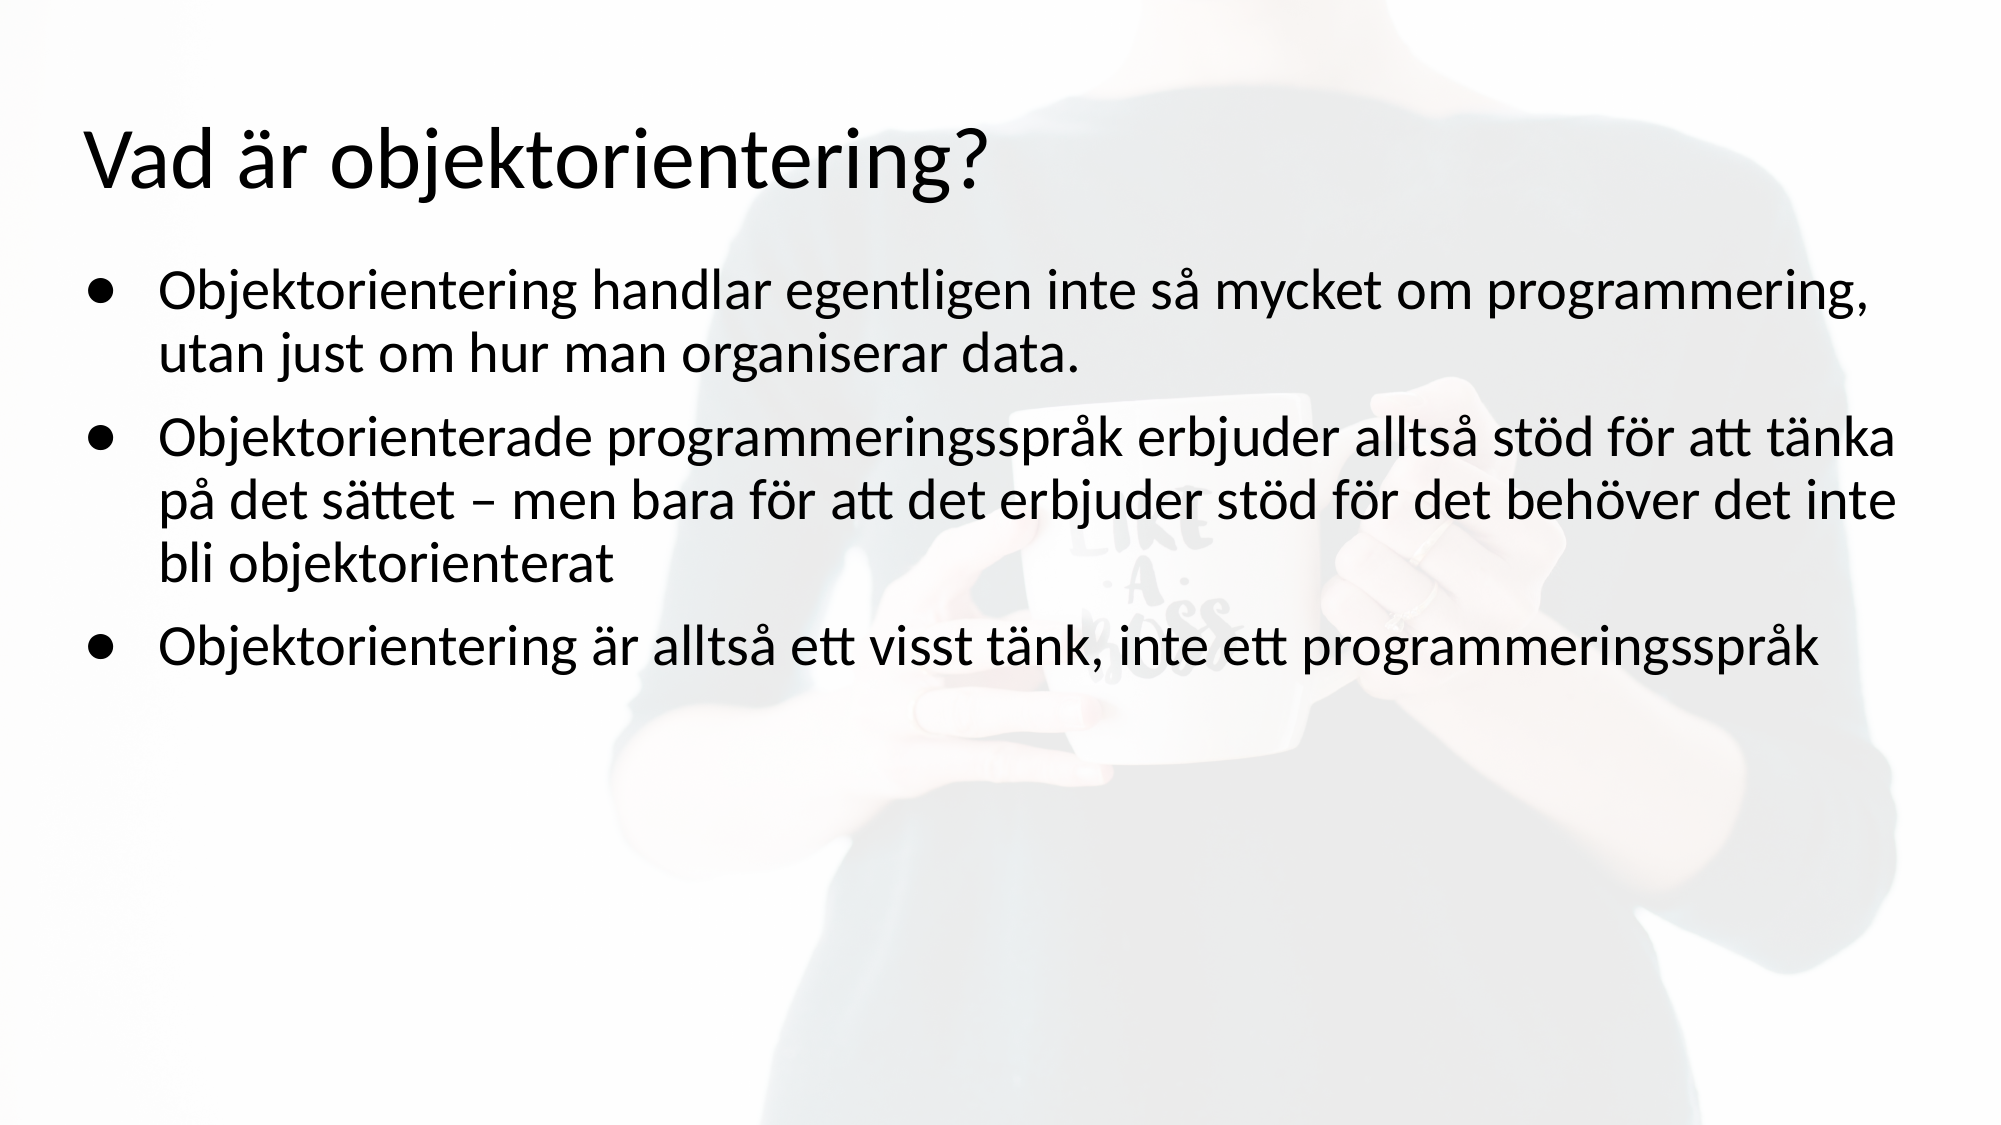

# Vad är objektorientering?
Objektorientering handlar egentligen inte så mycket om programmering, utan just om hur man organiserar data.
Objektorienterade programmeringsspråk erbjuder alltså stöd för att tänka på det sättet – men bara för att det erbjuder stöd för det behöver det inte bli objektorienterat
Objektorientering är alltså ett visst tänk, inte ett programmeringsspråk